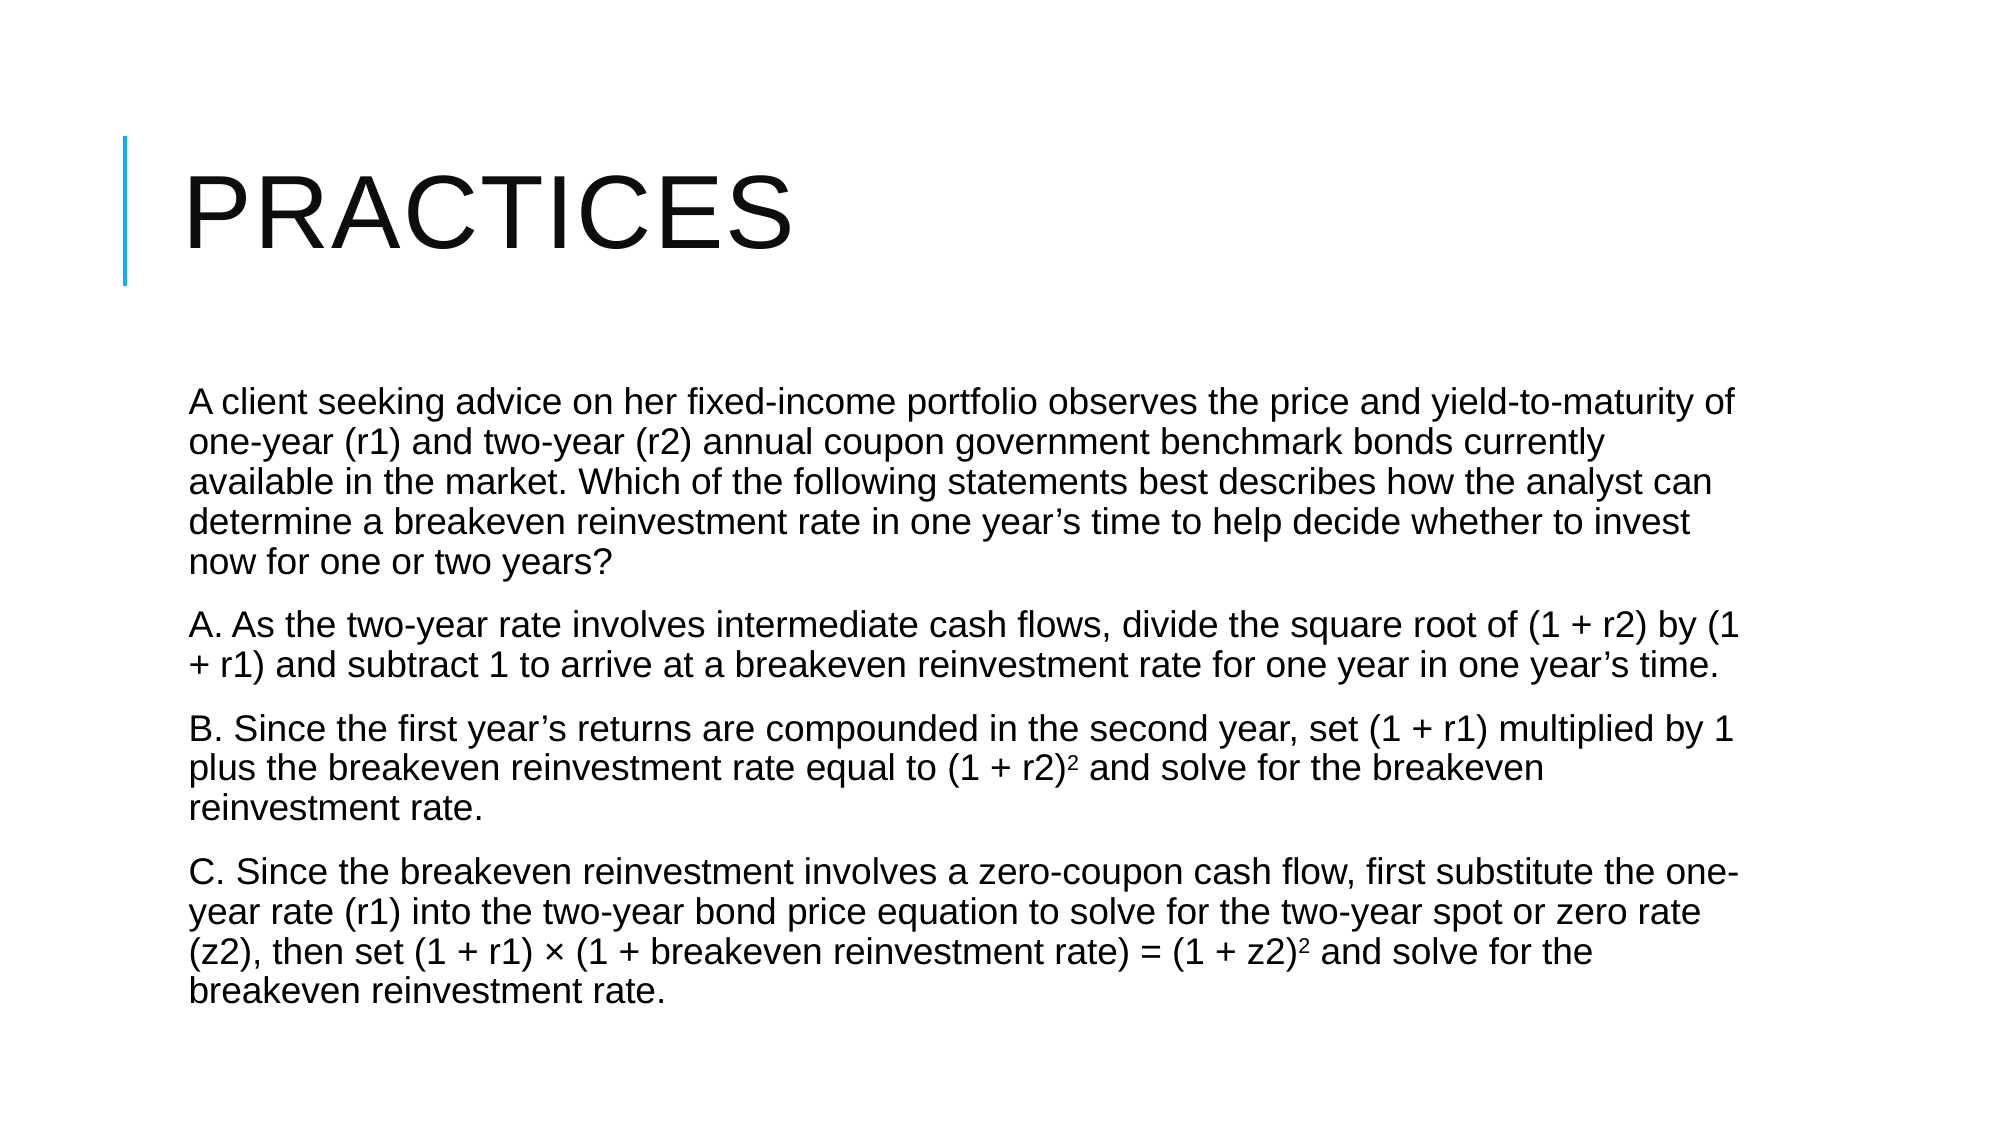

# practices
A client seeking advice on her fixed-income portfolio observes the price and yield-to-maturity of one-year (r1) and two-year (r2) annual coupon government benchmark bonds currently available in the market. Which of the following statements best describes how the analyst can determine a breakeven reinvestment rate in one year’s time to help decide whether to invest now for one or two years?
A. As the two-year rate involves intermediate cash flows, divide the square root of (1 + r2) by (1 + r1) and subtract 1 to arrive at a breakeven reinvestment rate for one year in one year’s time.
B. Since the first year’s returns are compounded in the second year, set (1 + r1) multiplied by 1 plus the breakeven reinvestment rate equal to (1 + r2)2 and solve for the breakeven reinvestment rate.
C. Since the breakeven reinvestment involves a zero-coupon cash flow, first substitute the one-year rate (r1) into the two-year bond price equation to solve for the two-year spot or zero rate (z2), then set (1 + r1) × (1 + breakeven reinvestment rate) = (1 + z2)2 and solve for the breakeven reinvestment rate.